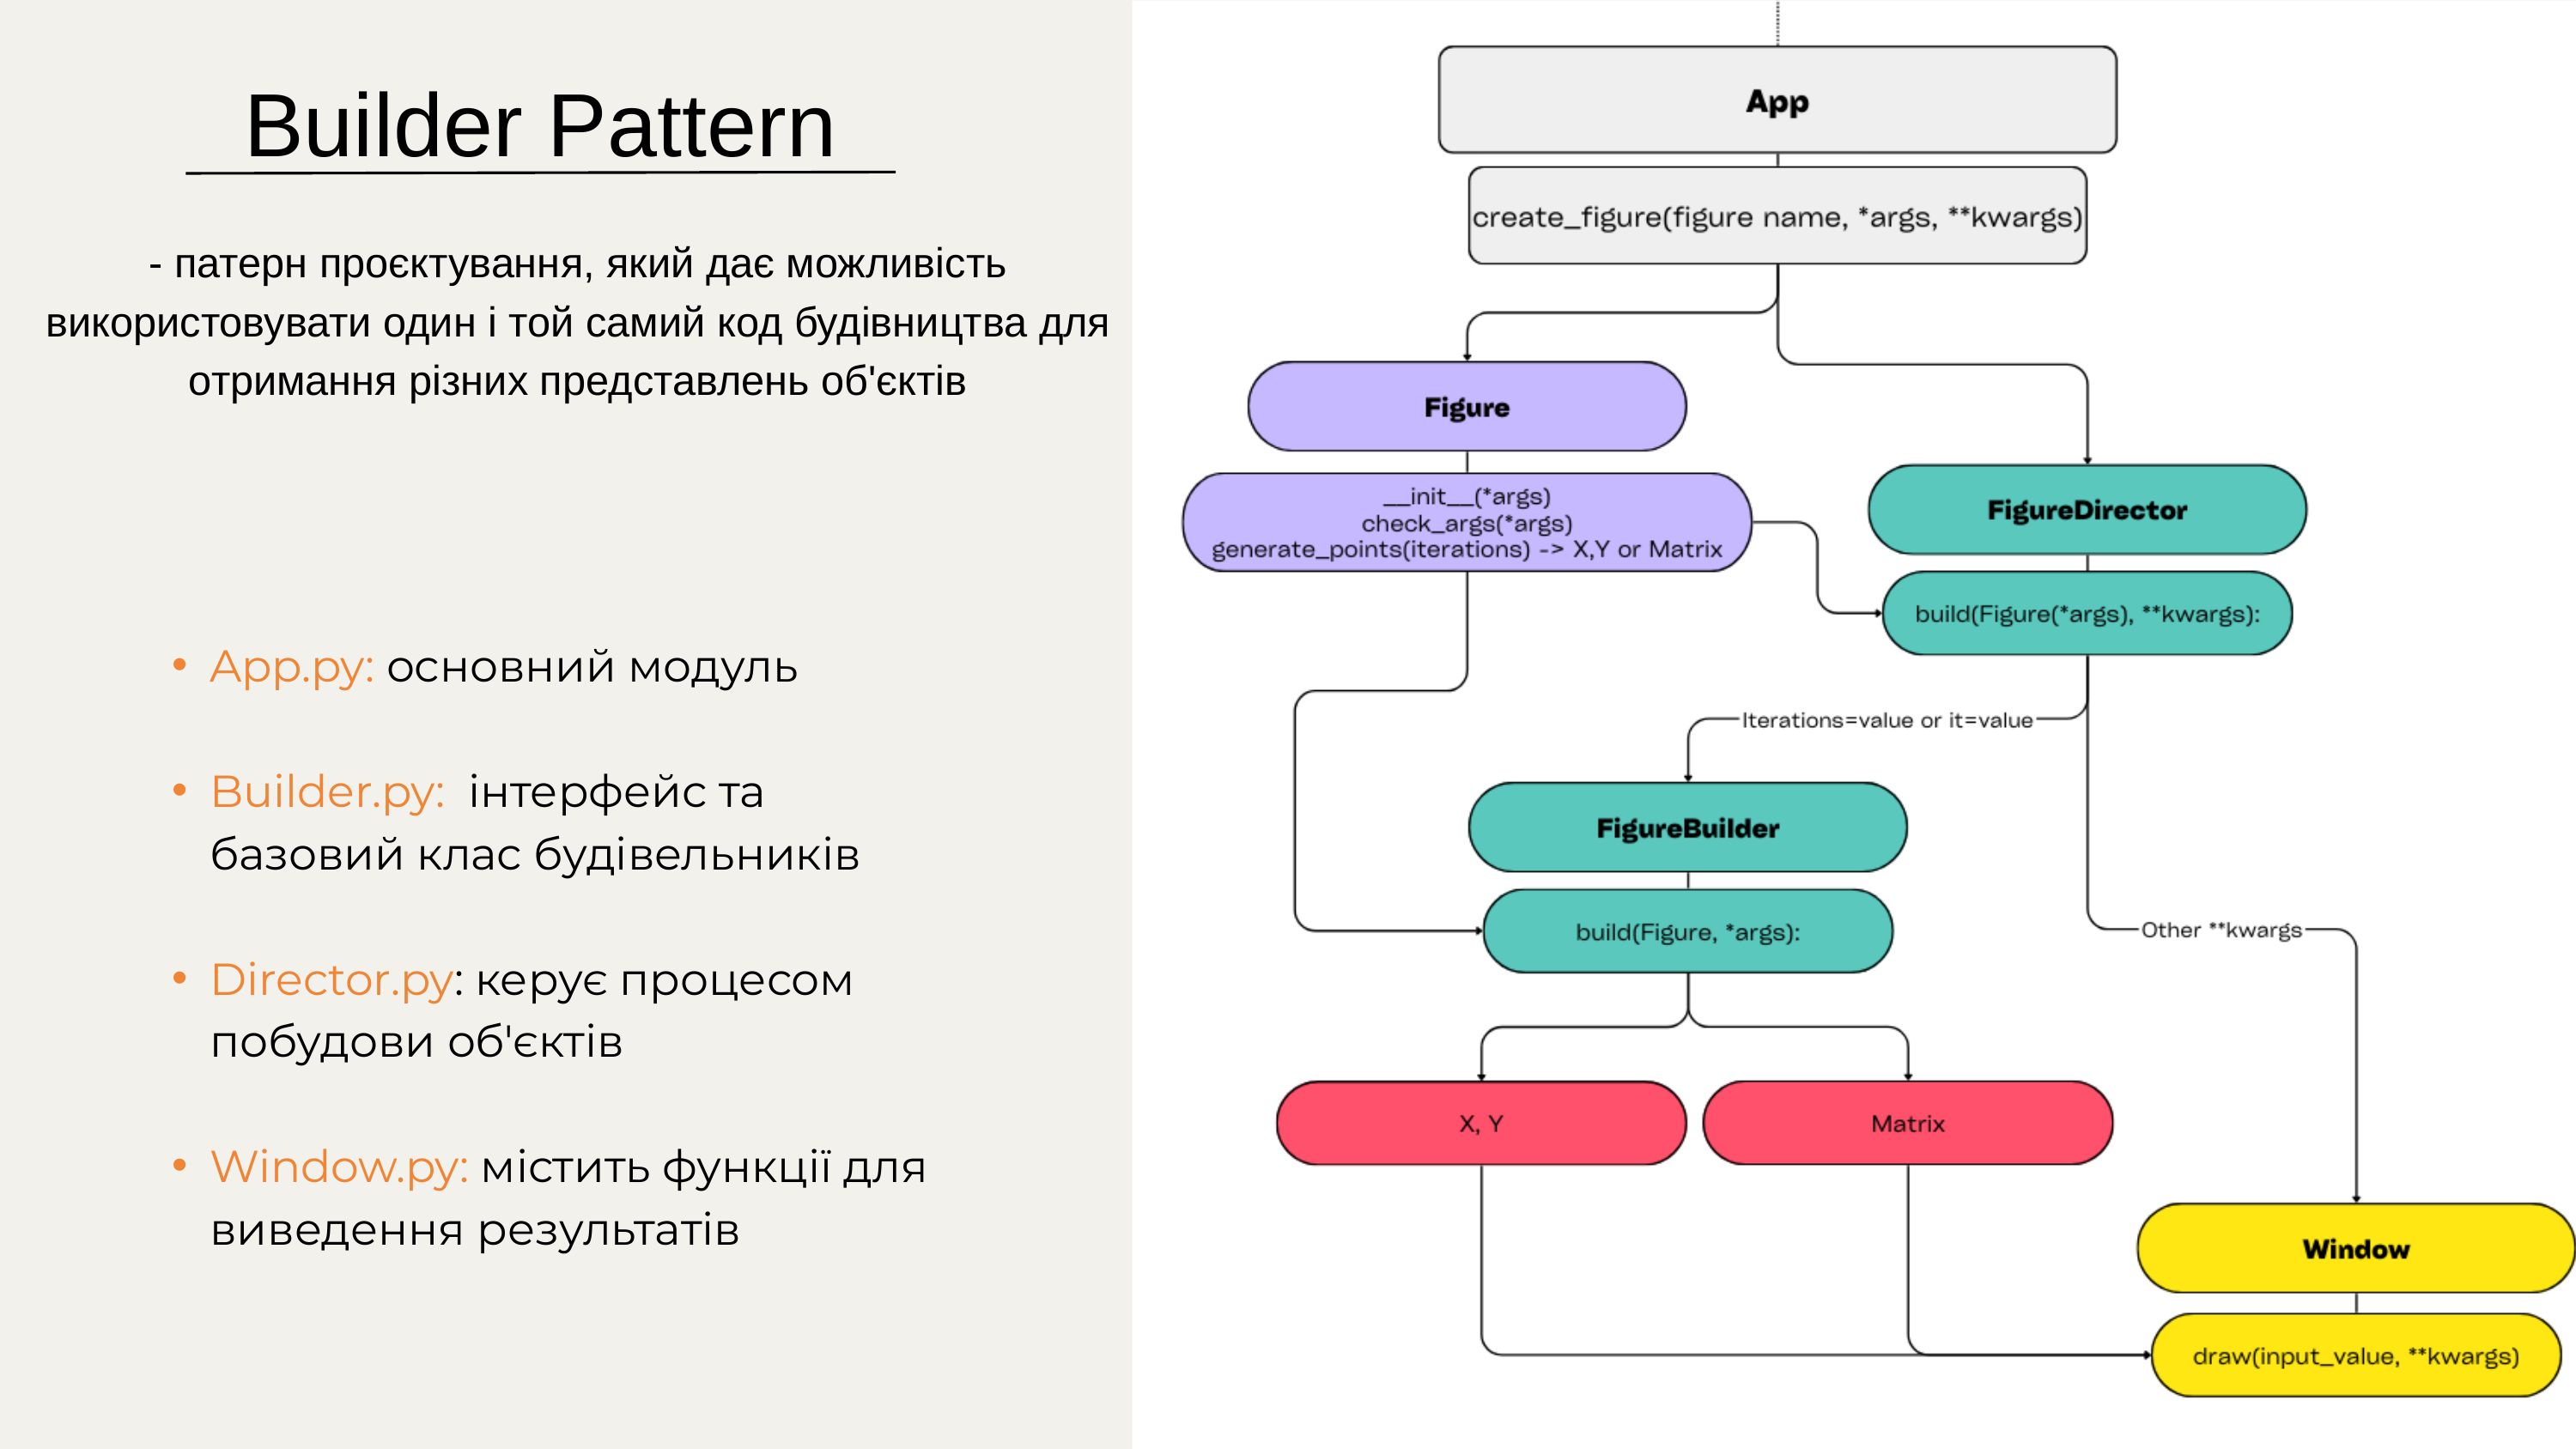

Builder Pattern

- патерн проєктування, який дає можливість використовувати один і той самий код будівництва для отримання різних представлень об'єктів
App.py: основний модуль

Builder.py:  інтерфейс та базовий клас будівельників

Director.py: керує процесом побудови об'єктів

Window.py: містить функції для виведення результатів